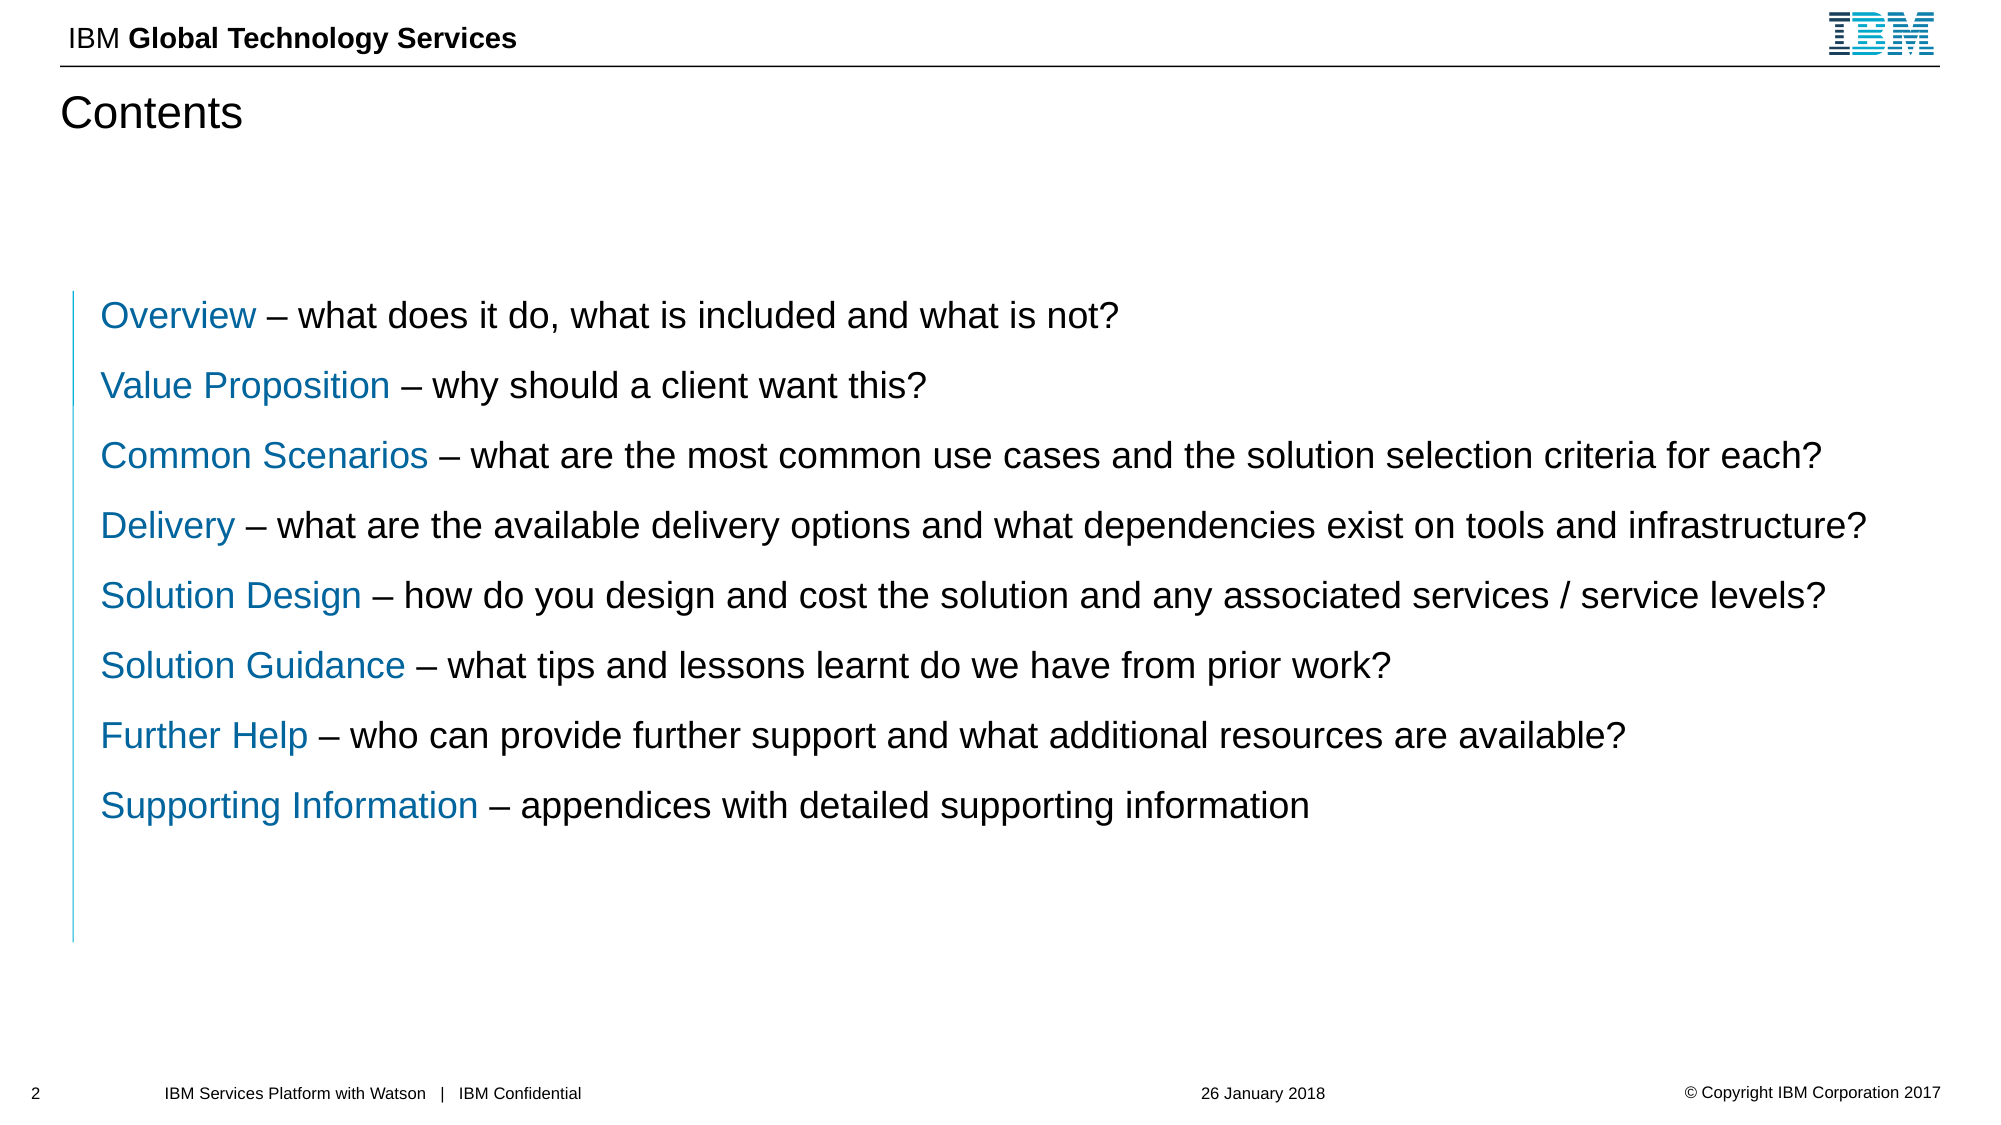

# Contents

Overview – what does it do, what is included and what is not?
Value Proposition – why should a client want this?
Common Scenarios – what are the most common use cases and the solution selection criteria for each?
Delivery – what are the available delivery options and what dependencies exist on tools and infrastructure?
Solution Design – how do you design and cost the solution and any associated services / service levels?
Solution Guidance – what tips and lessons learnt do we have from prior work?
Further Help – who can provide further support and what additional resources are available?
Supporting Information – appendices with detailed supporting information

2
IBM Services Platform with Watson   |   IBM Confidential
26 January 2018